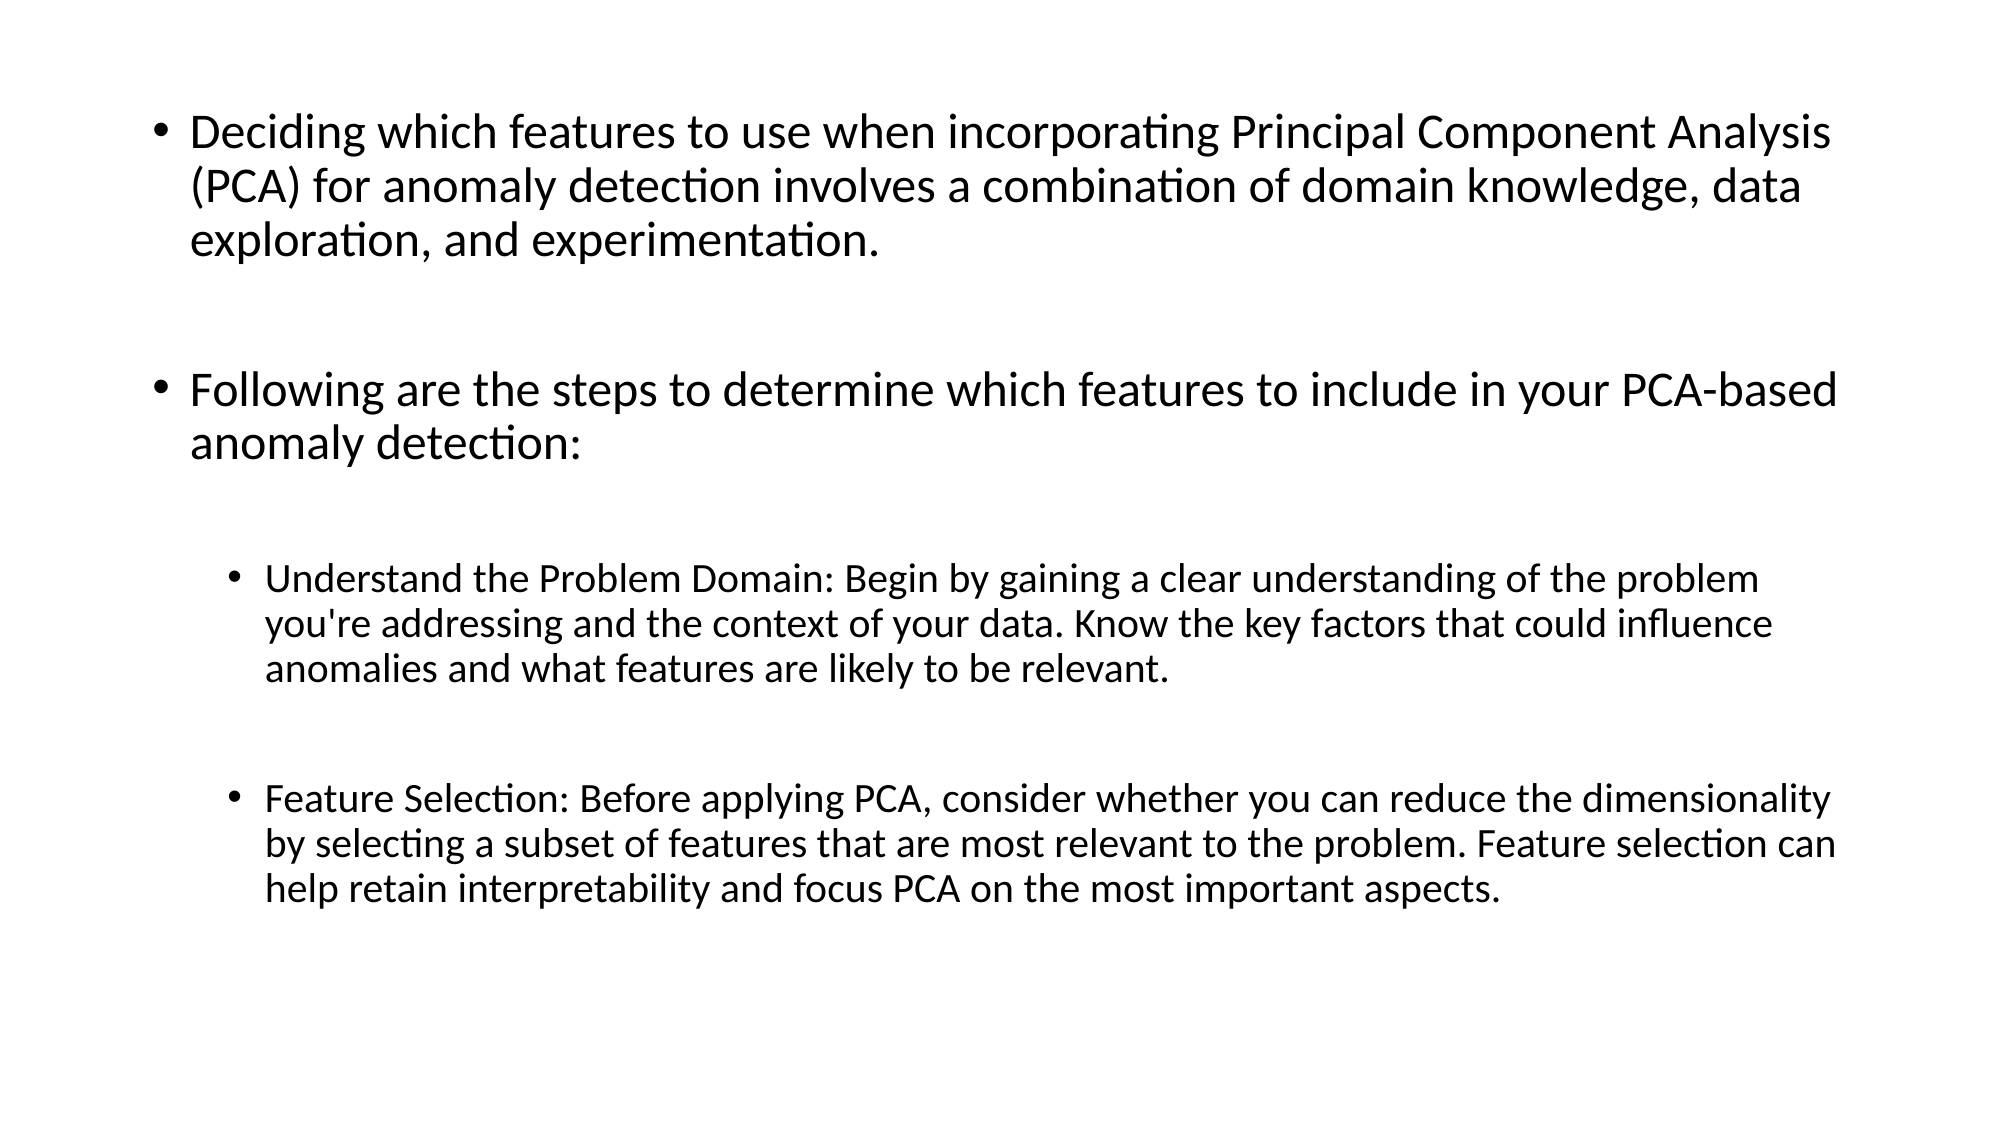

Deciding which features to use when incorporating Principal Component Analysis (PCA) for anomaly detection involves a combination of domain knowledge, data exploration, and experimentation.

Following are the steps to determine which features to include in your PCA-based anomaly detection:

Understand the Problem Domain: Begin by gaining a clear understanding of the problem you're addressing and the context of your data. Know the key factors that could influence anomalies and what features are likely to be relevant.

Feature Selection: Before applying PCA, consider whether you can reduce the dimensionality by selecting a subset of features that are most relevant to the problem. Feature selection can help retain interpretability and focus PCA on the most important aspects.